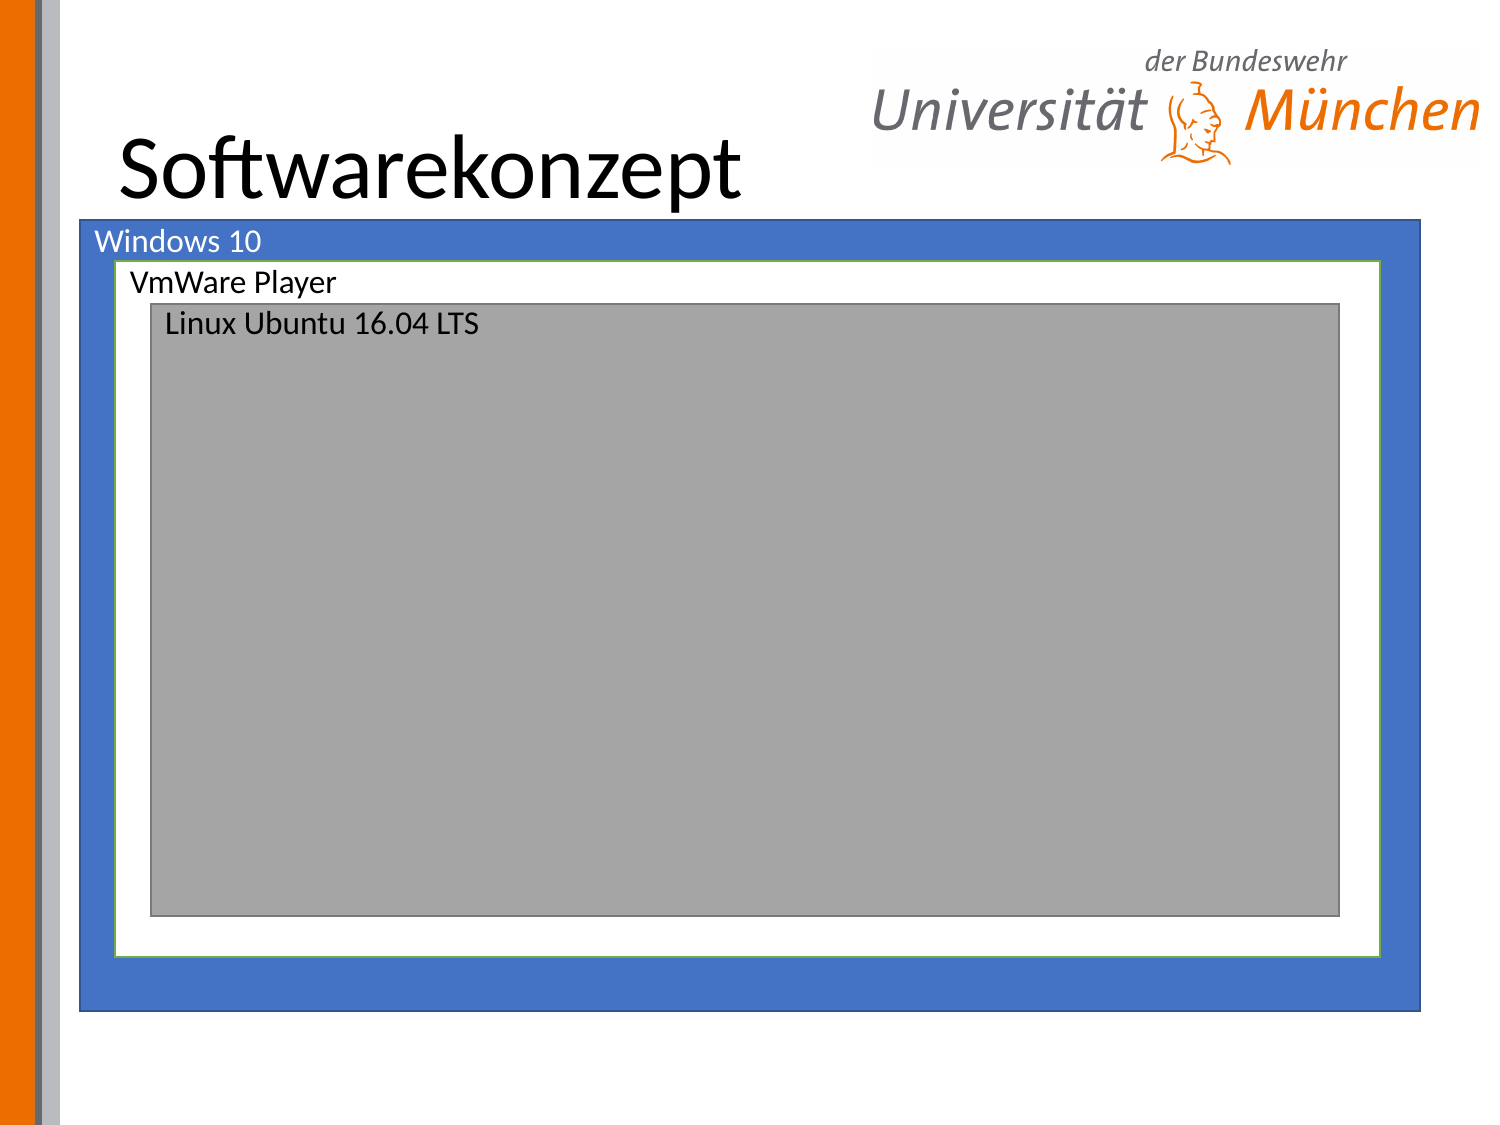

# Softwarekonzept
Windows 10

VmWare Player

Linux Ubuntu 16.04 LTS